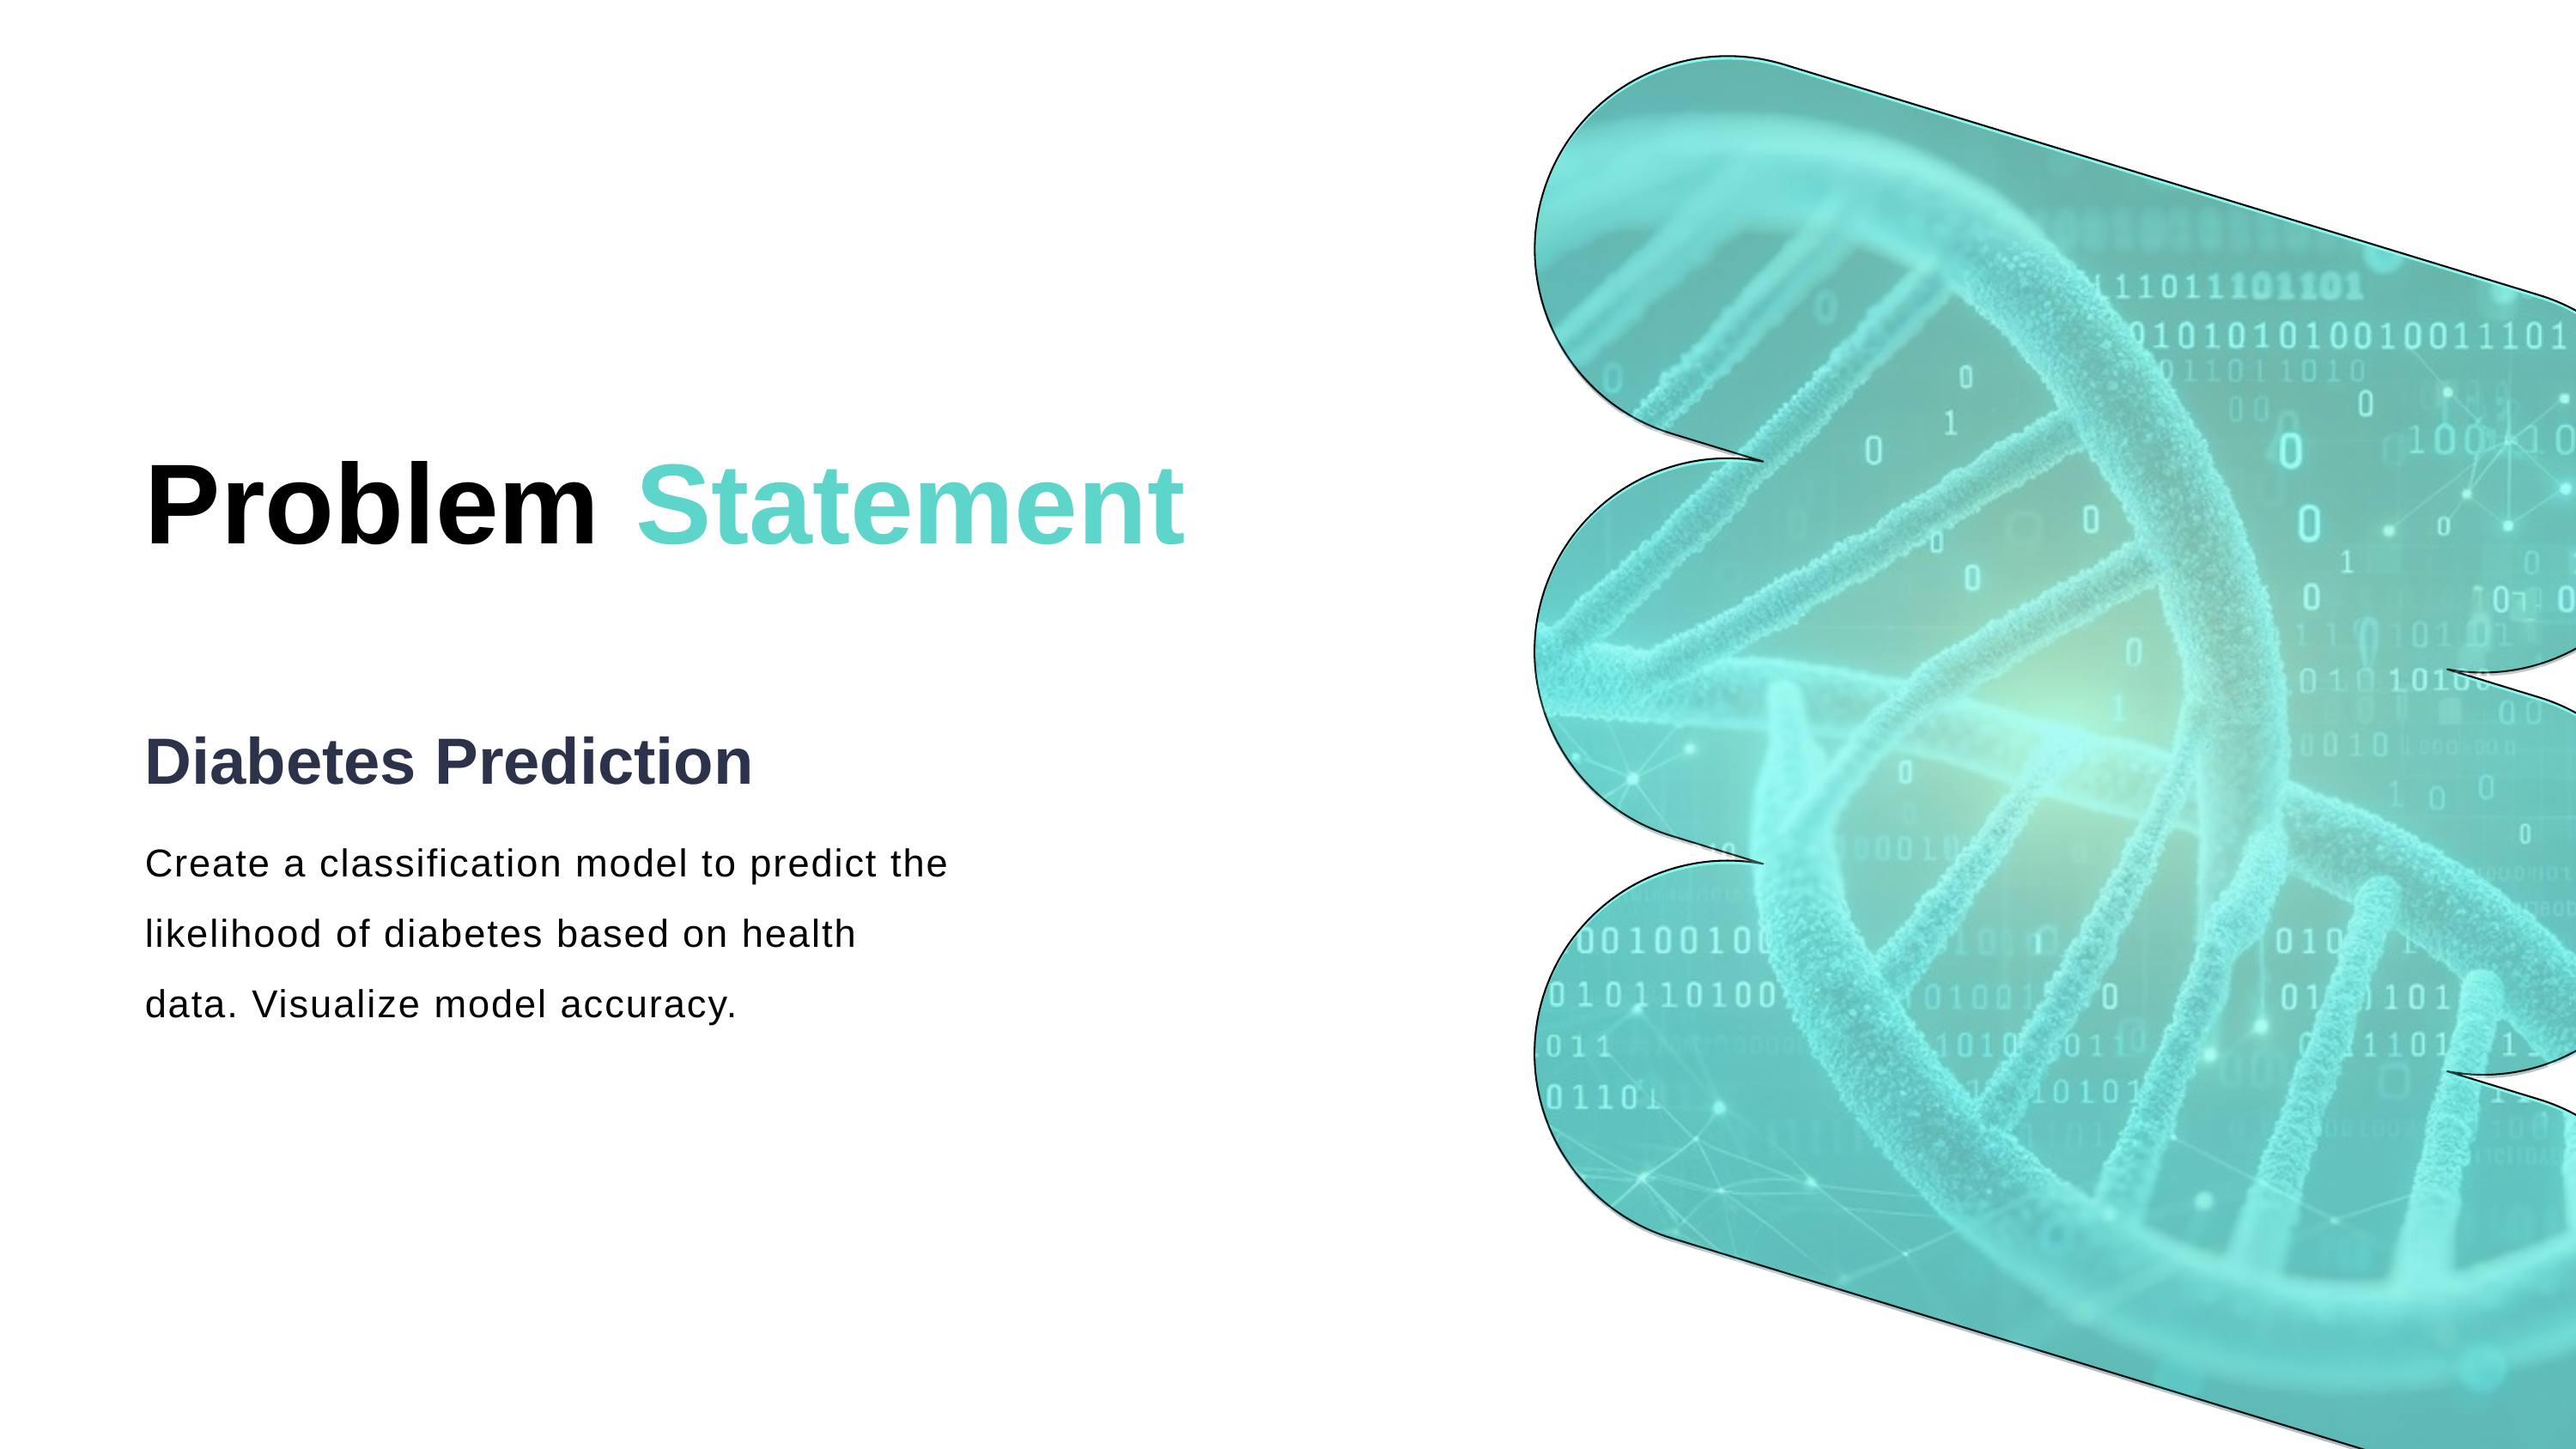

Problem
Statement
Diabetes Prediction
Create a classification model to predict the likelihood of diabetes based on health
data. Visualize model accuracy.